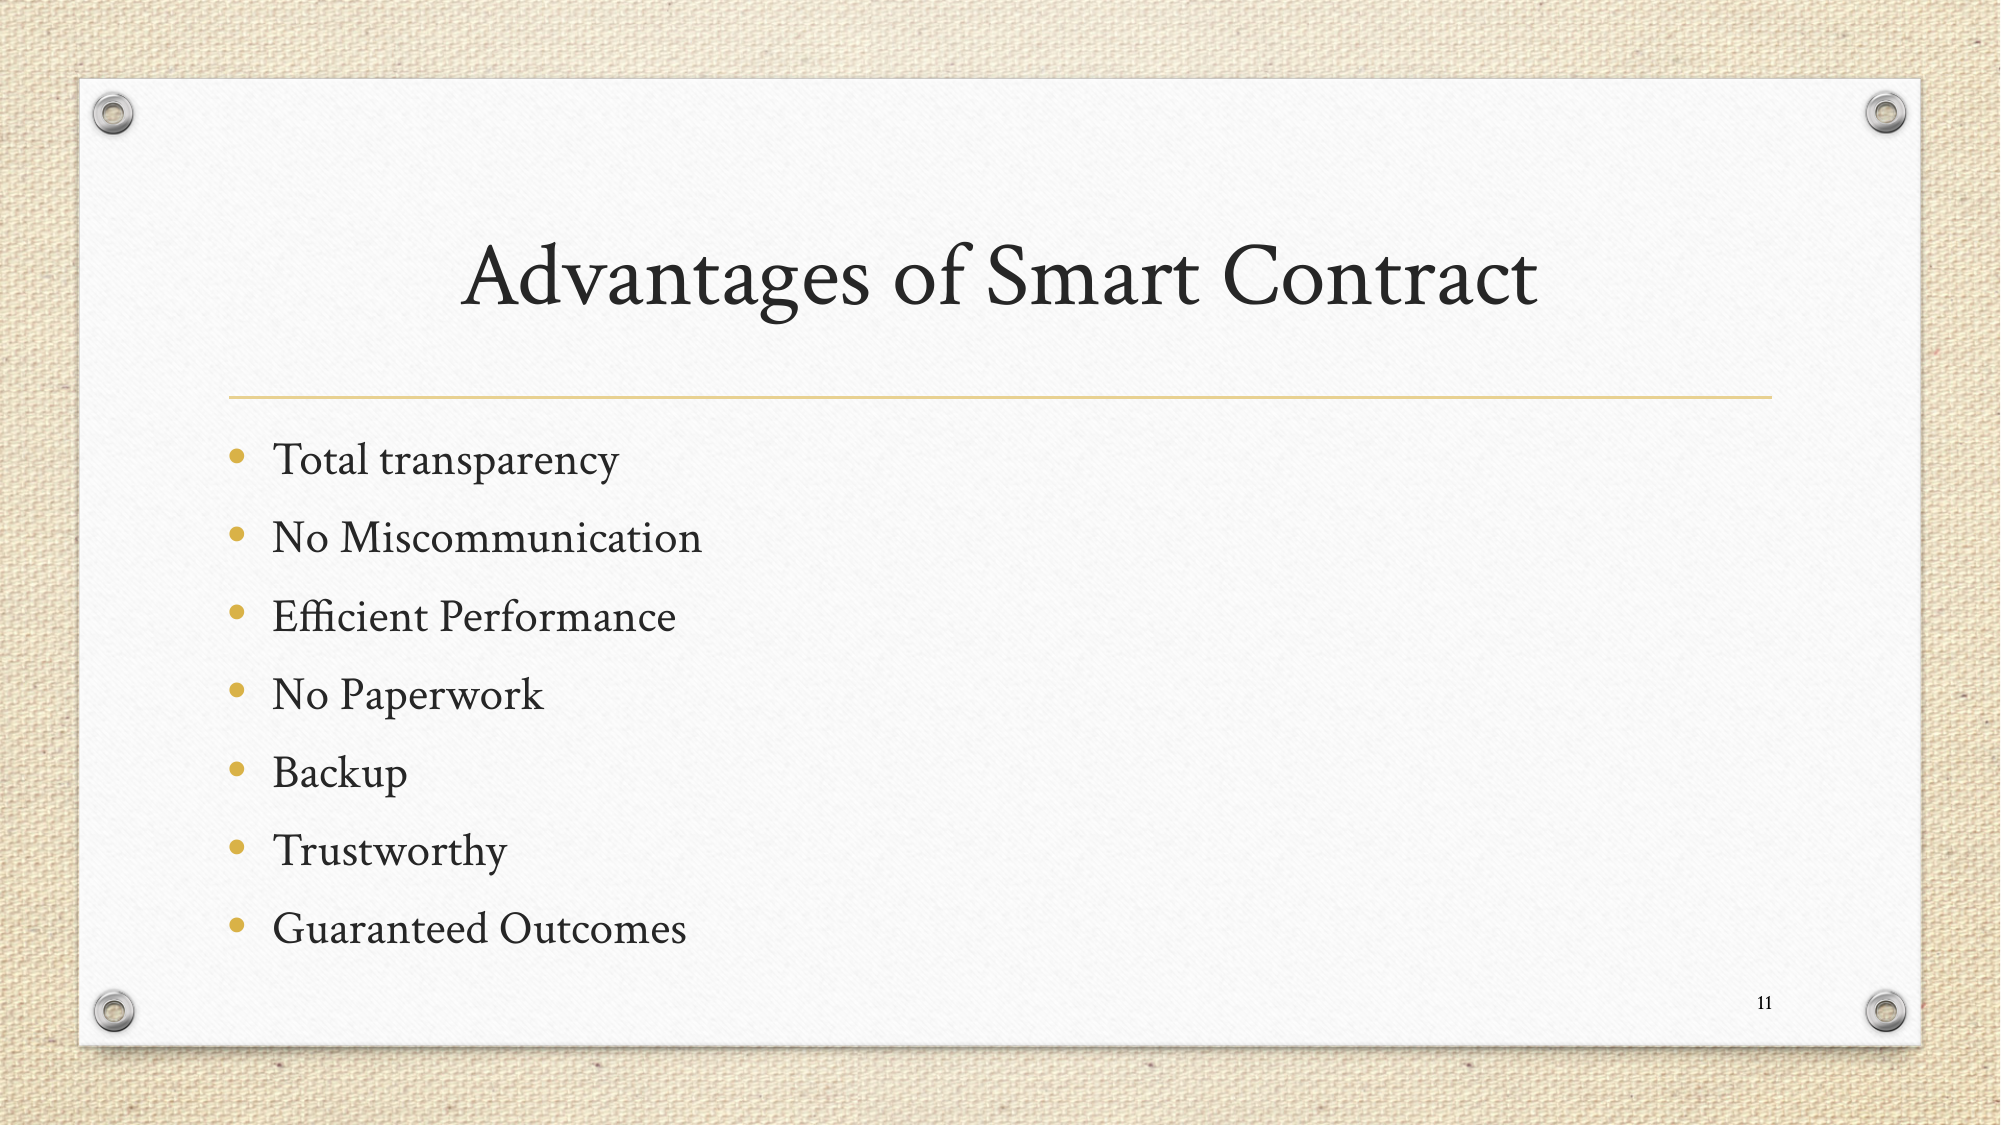

# Advantages of Smart Contract
Total transparency
No Miscommunication
Efficient Performance
No Paperwork
Backup
Trustworthy
Guaranteed Outcomes
11